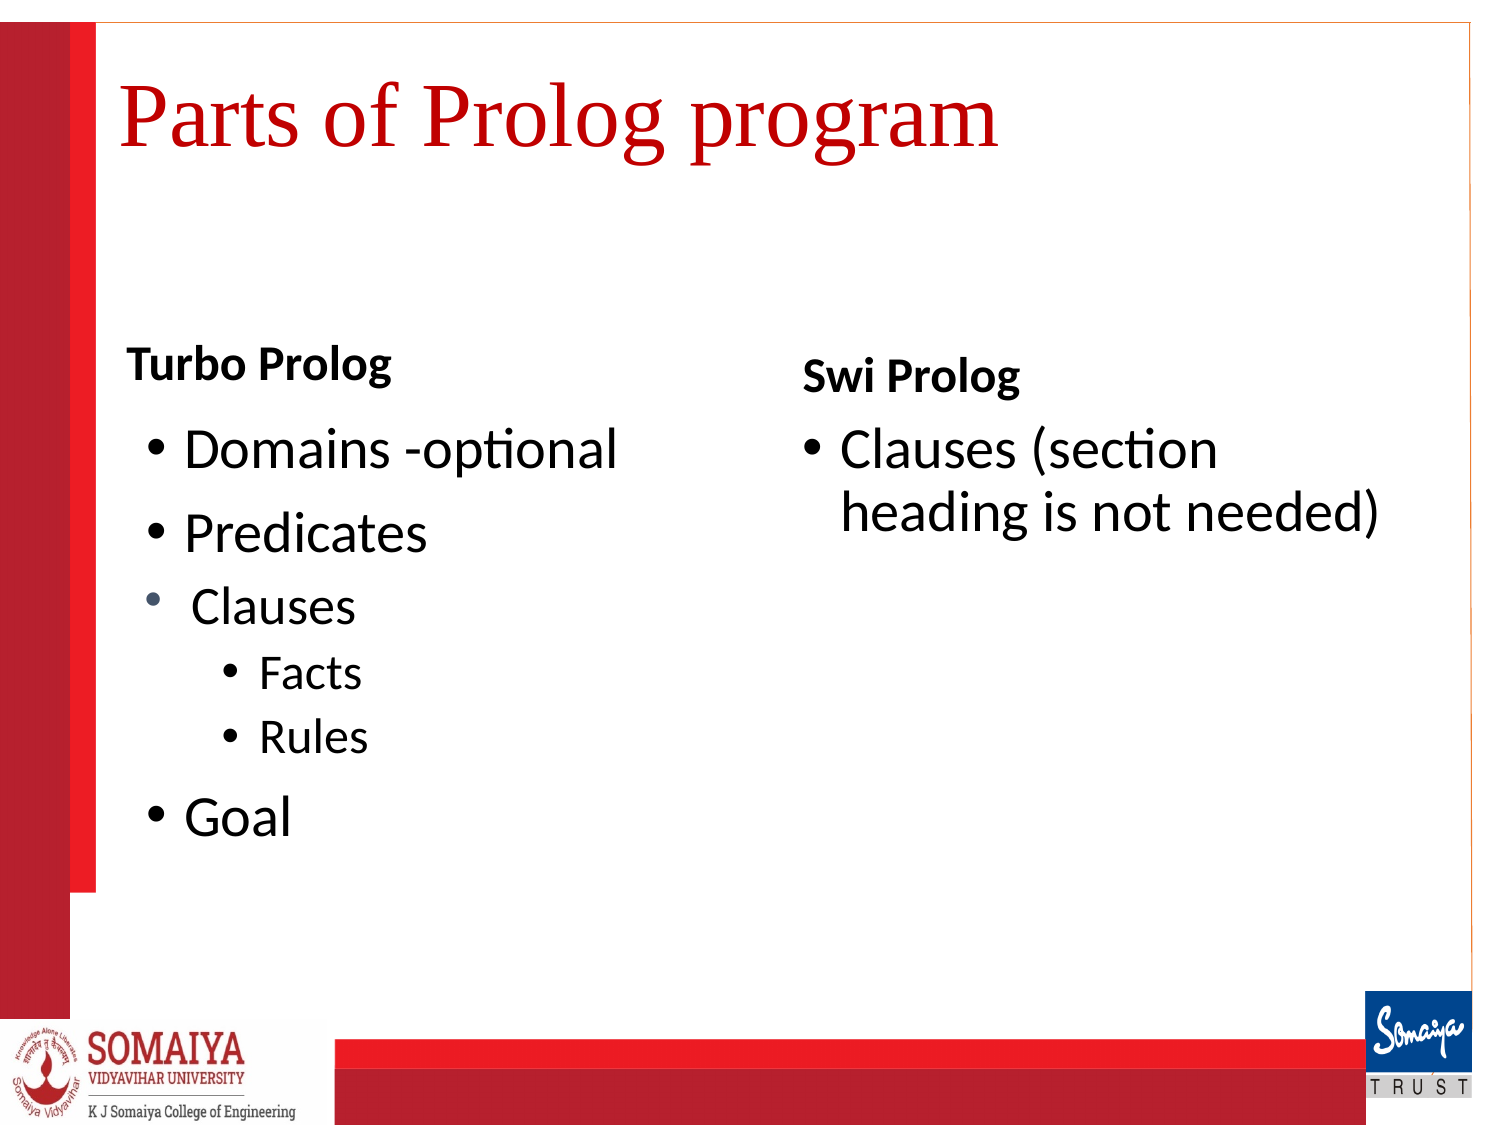

# Parts of Prolog program
Turbo Prolog
Swi Prolog
Domains -optional
Predicates
Clauses
Facts
Rules
Goal
Clauses (section heading is not needed)